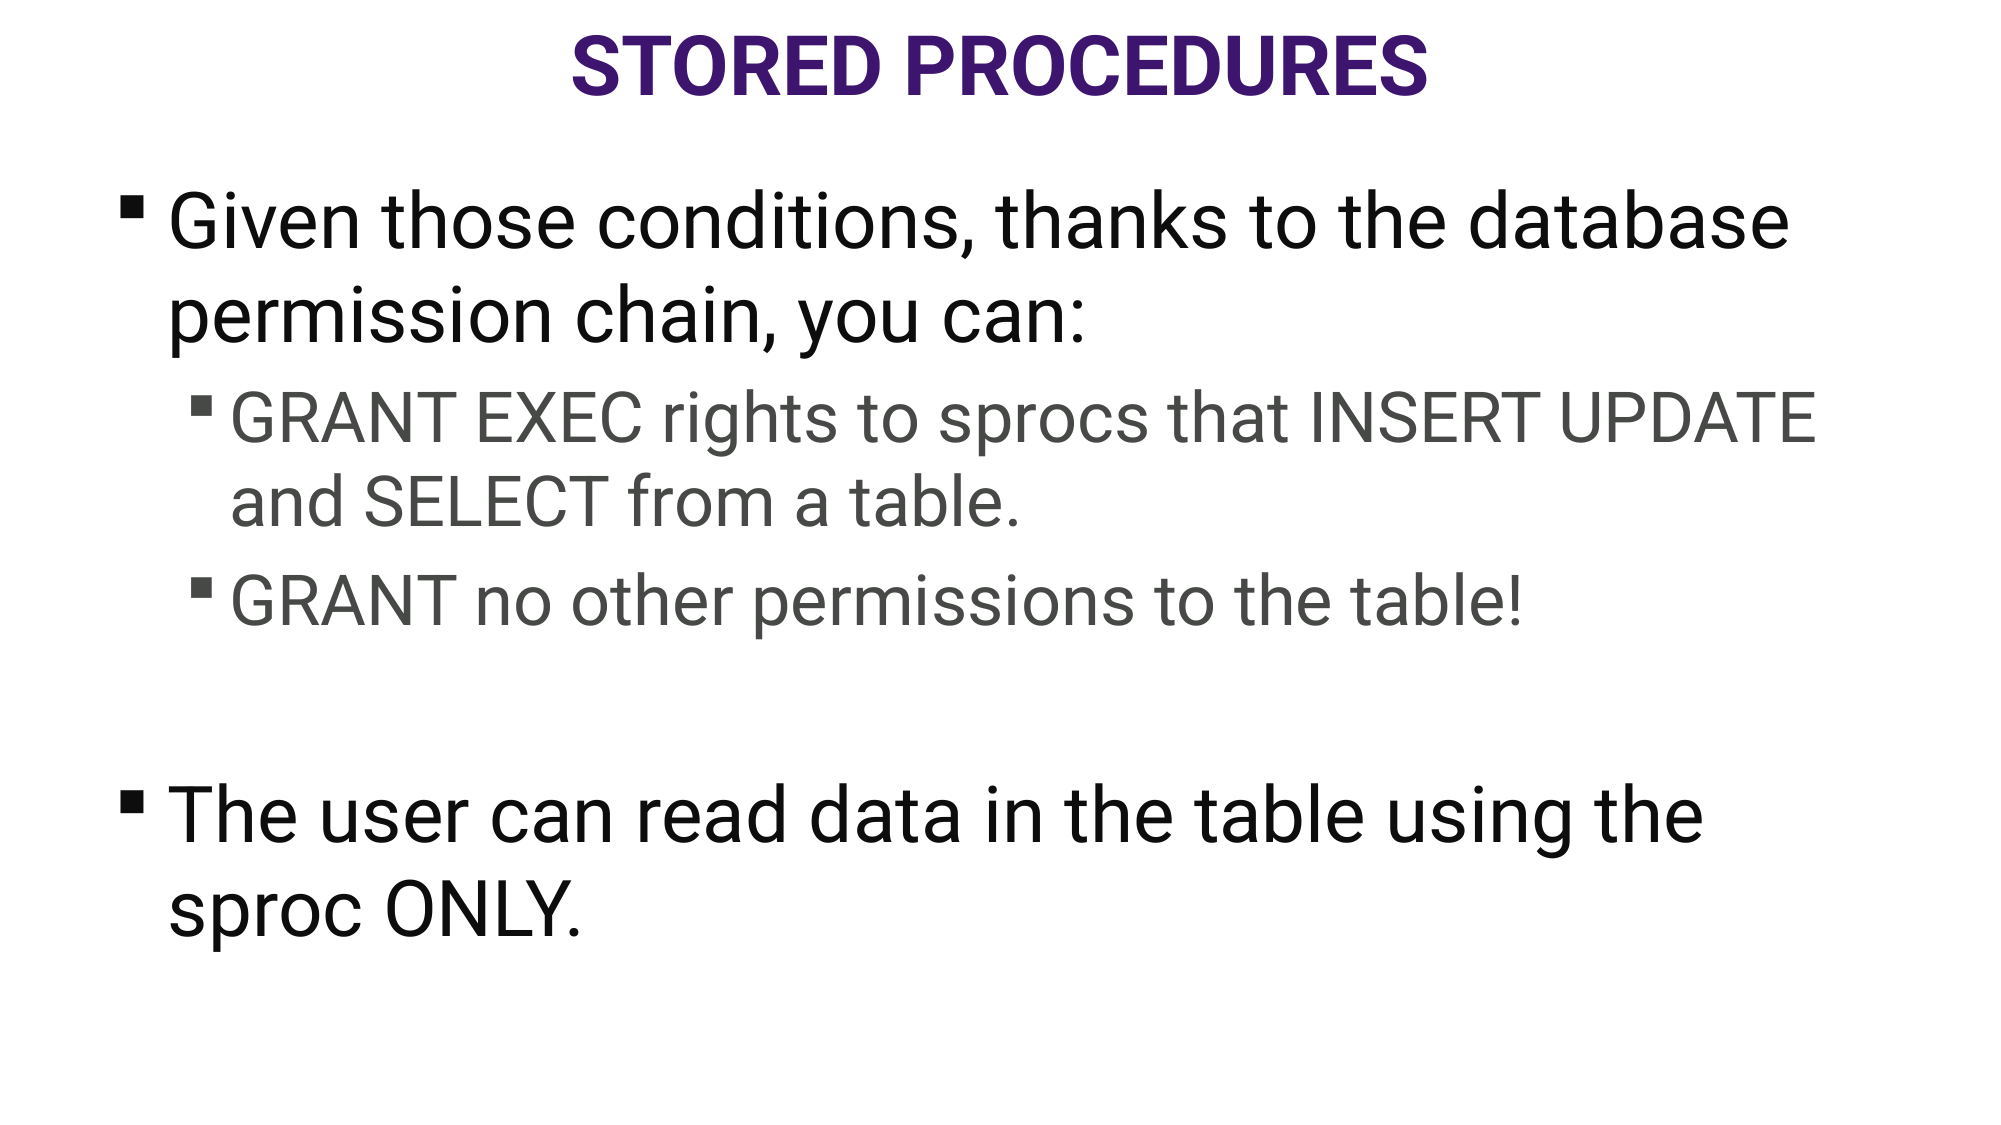

# Stored procedures
Given those conditions, thanks to the database permission chain, you can:
GRANT EXEC rights to sprocs that INSERT UPDATE and SELECT from a table.
GRANT no other permissions to the table!

The user can read data in the table using the sproc ONLY.